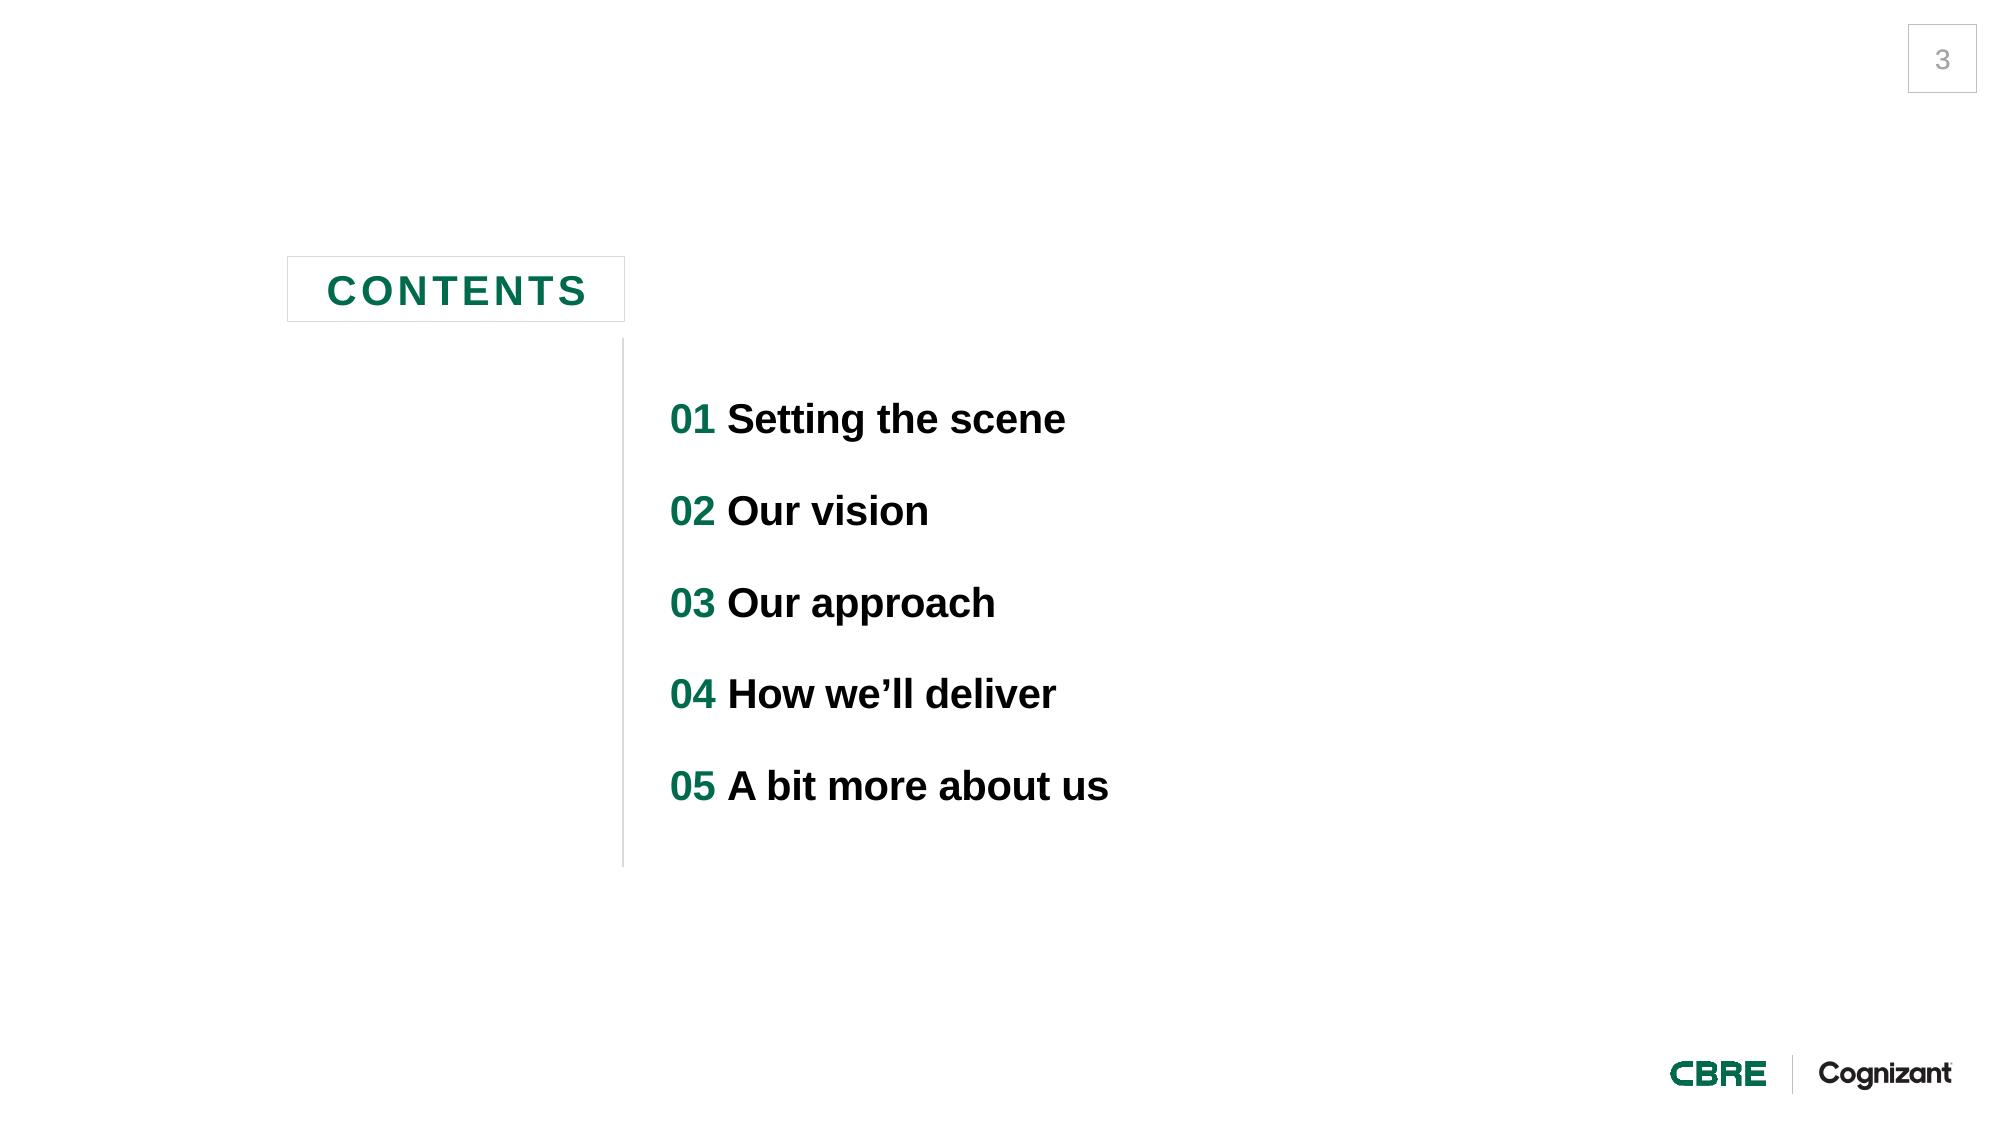

3
CONTENTS
01 Setting the scene
02 Our vision
03 Our approach
04 How we’ll deliver
05 A bit more about us